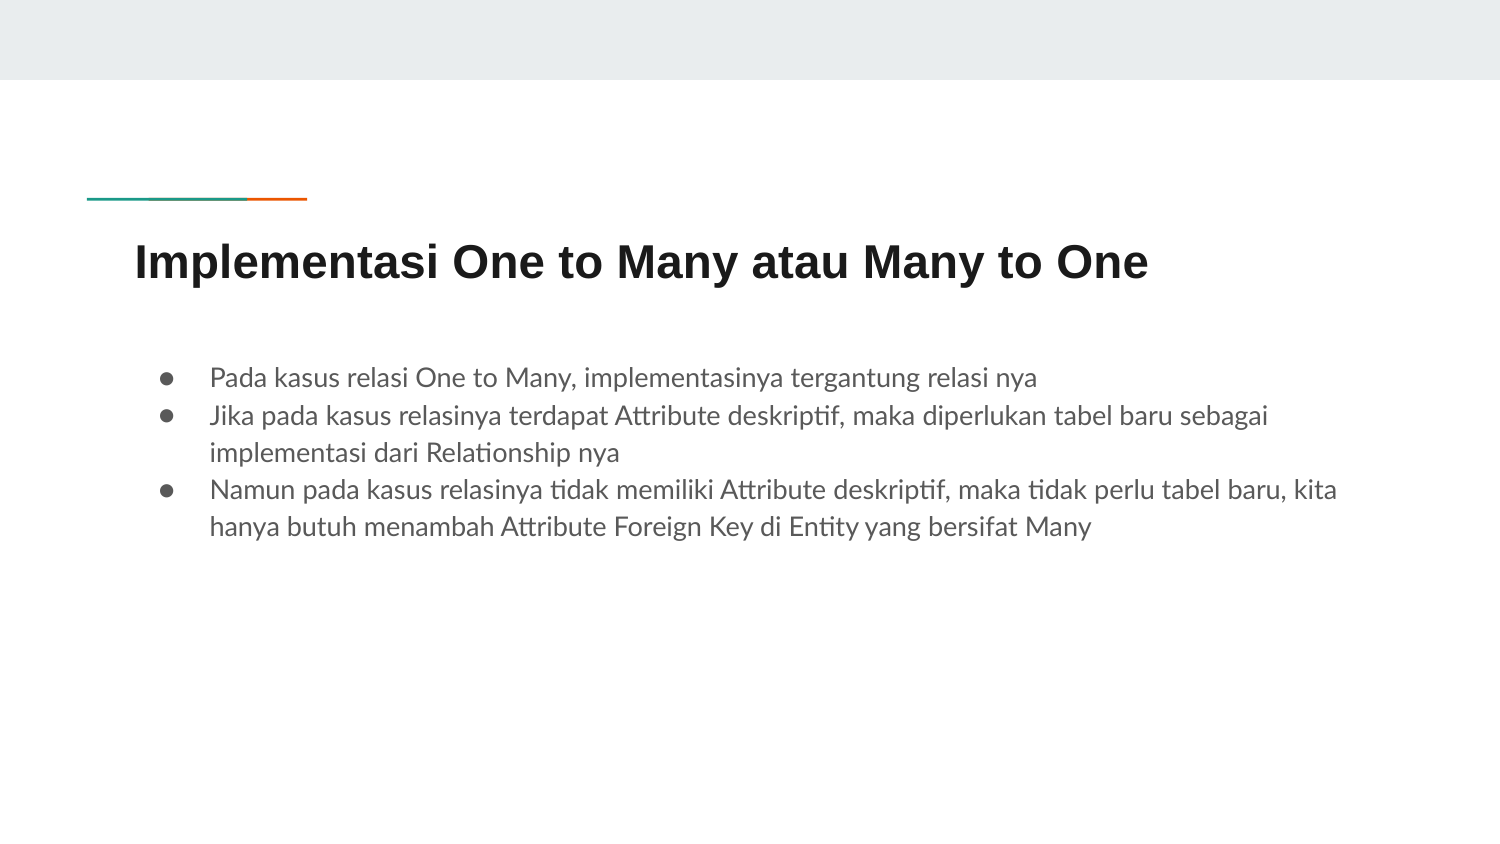

# Implementasi One to Many atau Many to One
Pada kasus relasi One to Many, implementasinya tergantung relasi nya
Jika pada kasus relasinya terdapat Attribute deskriptif, maka diperlukan tabel baru sebagai implementasi dari Relationship nya
Namun pada kasus relasinya tidak memiliki Attribute deskriptif, maka tidak perlu tabel baru, kita hanya butuh menambah Attribute Foreign Key di Entity yang bersifat Many